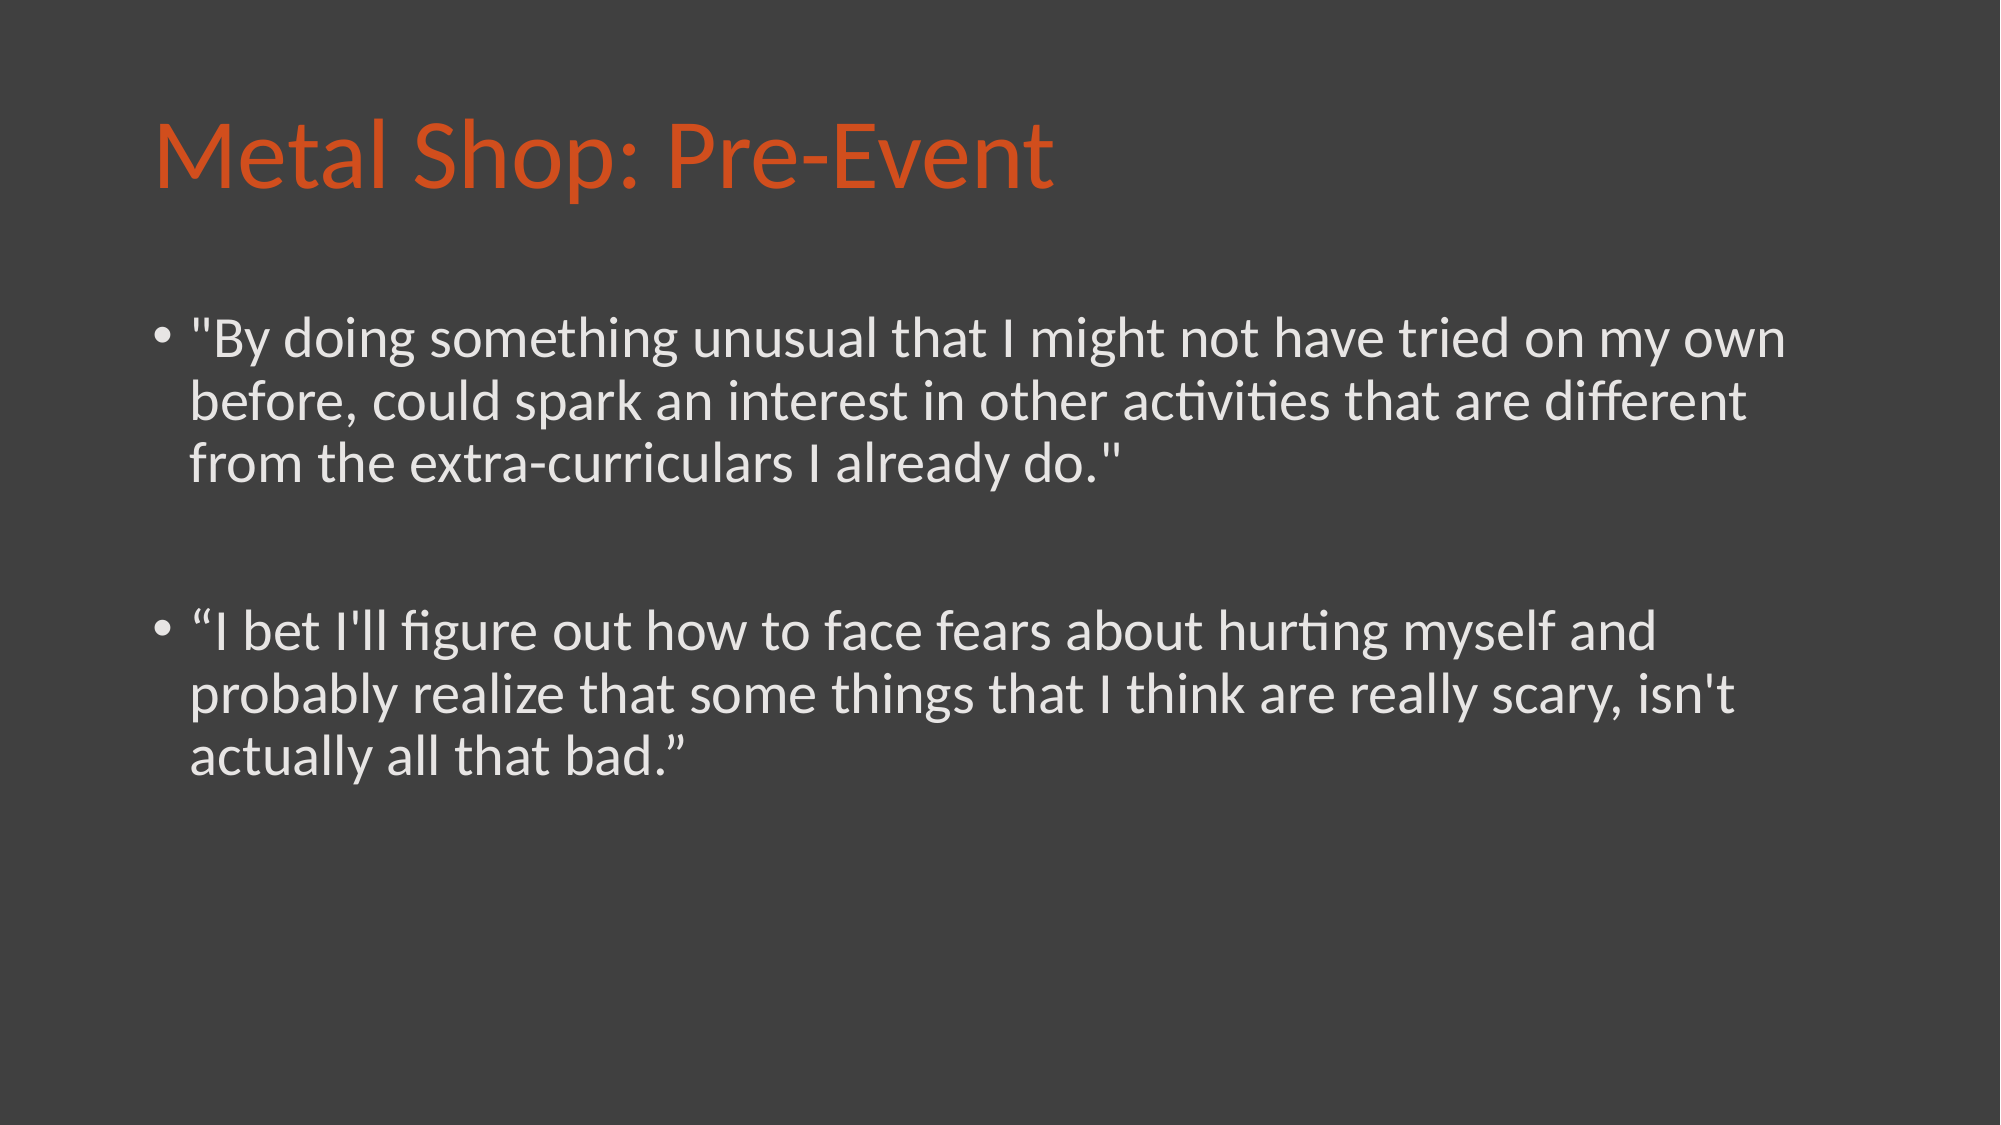

# Metal Shop: Pre-Event
"By doing something unusual that I might not have tried on my own before, could spark an interest in other activities that are different from the extra-curriculars I already do."

“I bet I'll figure out how to face fears about hurting myself and probably realize that some things that I think are really scary, isn't actually all that bad.”